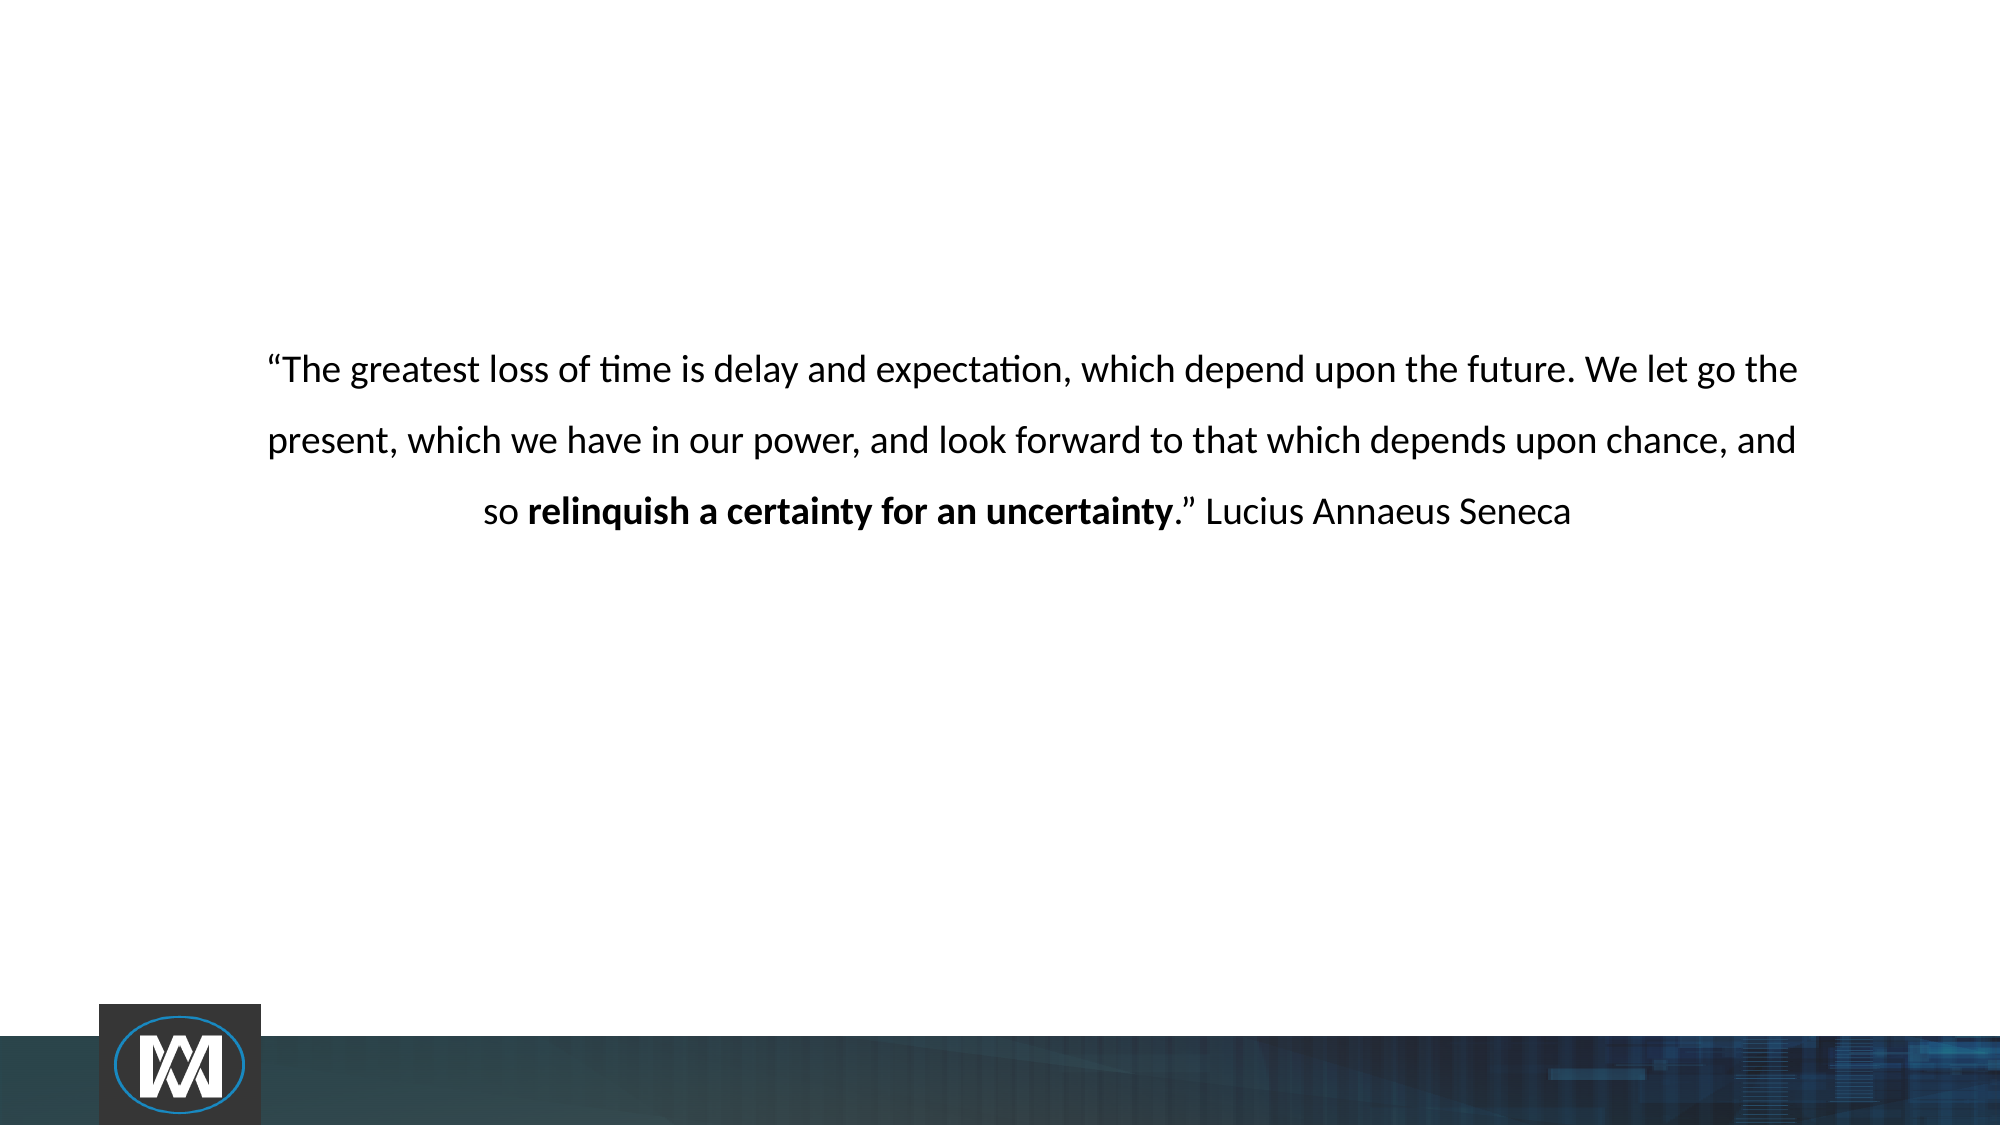

# “The greatest loss of time is delay and expectation, which depend upon the future. We let go the present, which we have in our power, and look forward to that which depends upon chance, and so relinquish a certainty for an uncertainty.” Lucius Annaeus Seneca